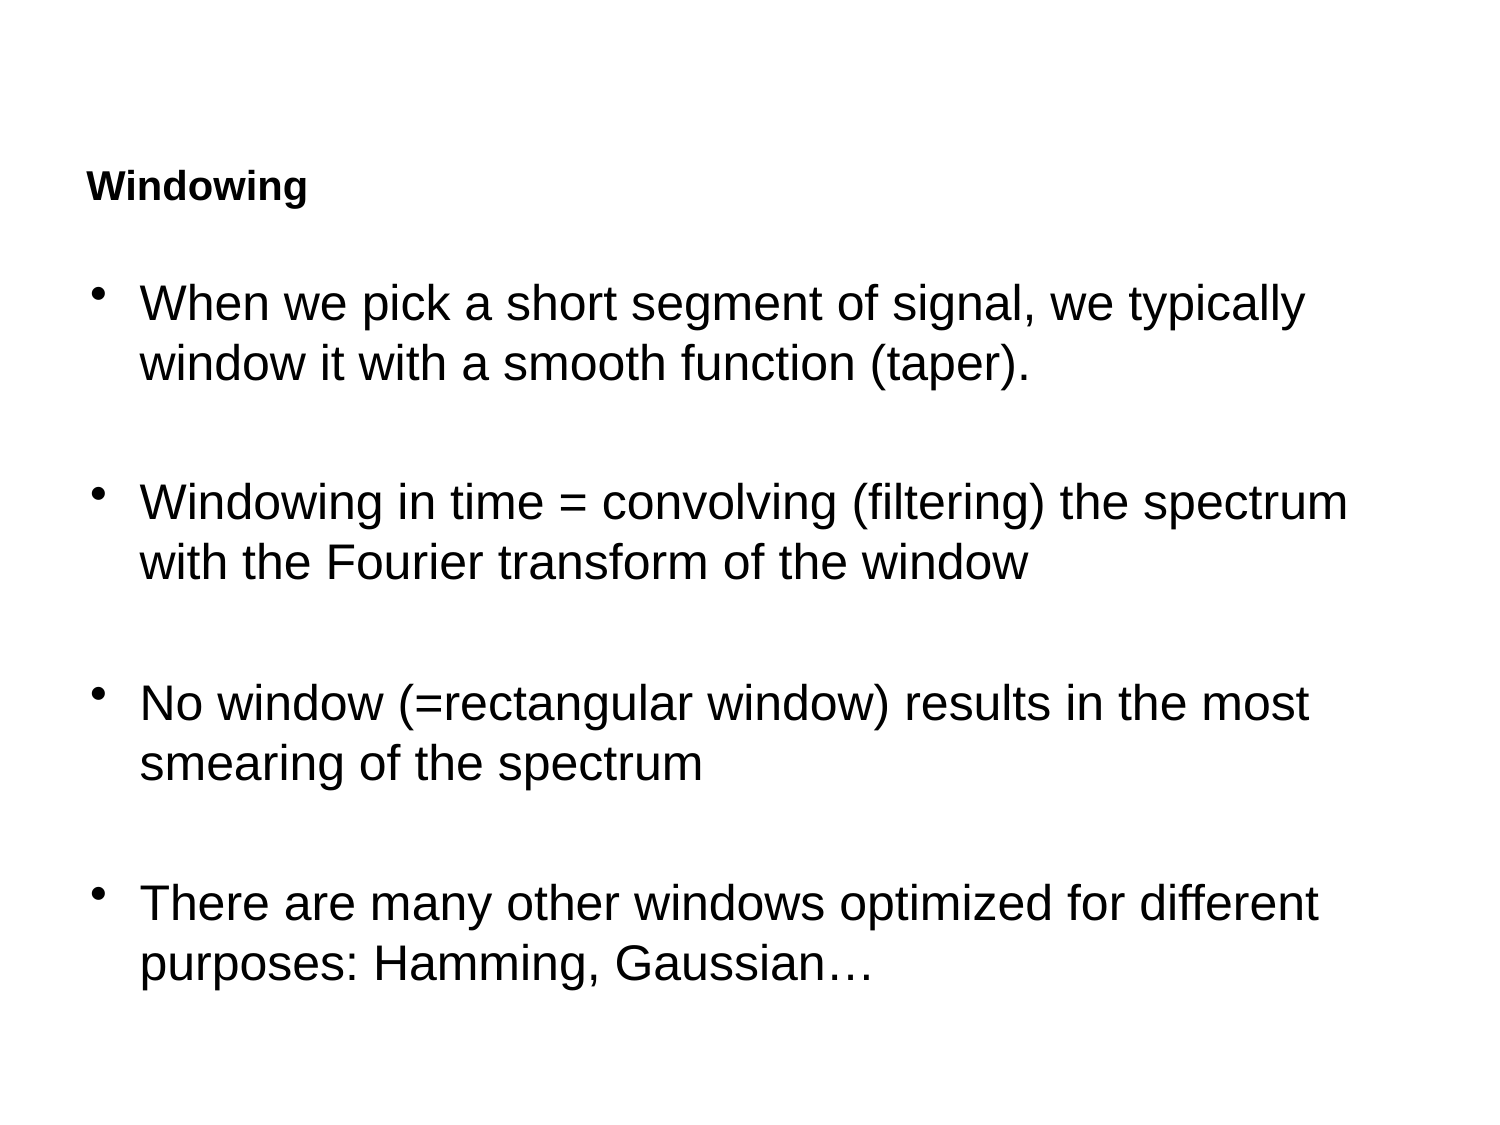

Windowing
When we pick a short segment of signal, we typically window it with a smooth function (taper).

Windowing in time = convolving (filtering) the spectrum with the Fourier transform of the window

No window (=rectangular window) results in the most smearing of the spectrum

There are many other windows optimized for different purposes: Hamming, Gaussian…